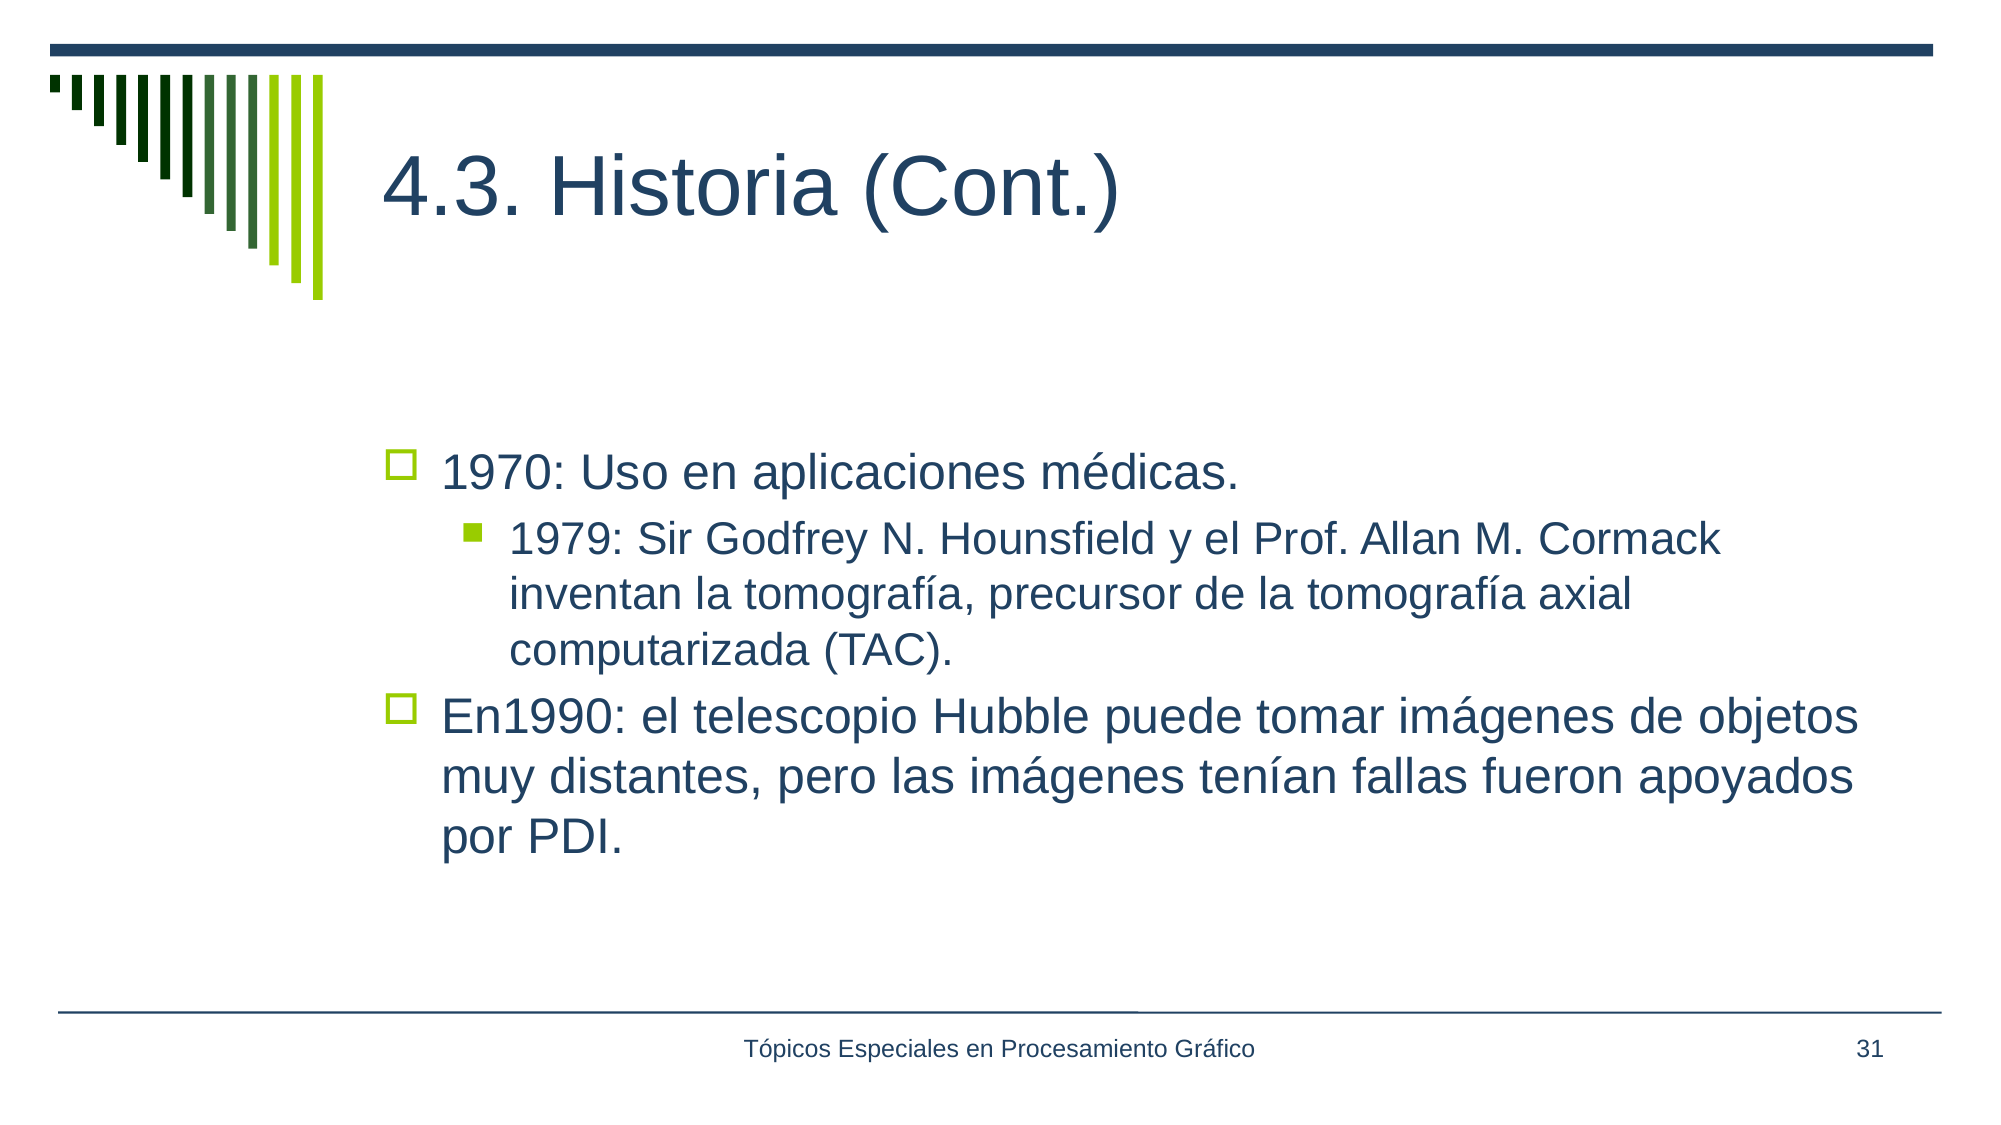

# 4.3. Historia (Cont.)
1970: Uso en aplicaciones médicas.
1979: Sir Godfrey N. Hounsfield y el Prof. Allan M. Cormack inventan la tomografía, precursor de la tomografía axial computarizada (TAC).
En1990: el telescopio Hubble puede tomar imágenes de objetos muy distantes, pero las imágenes tenían fallas fueron apoyados por PDI.

Tópicos Especiales en Procesamiento Gráfico
31